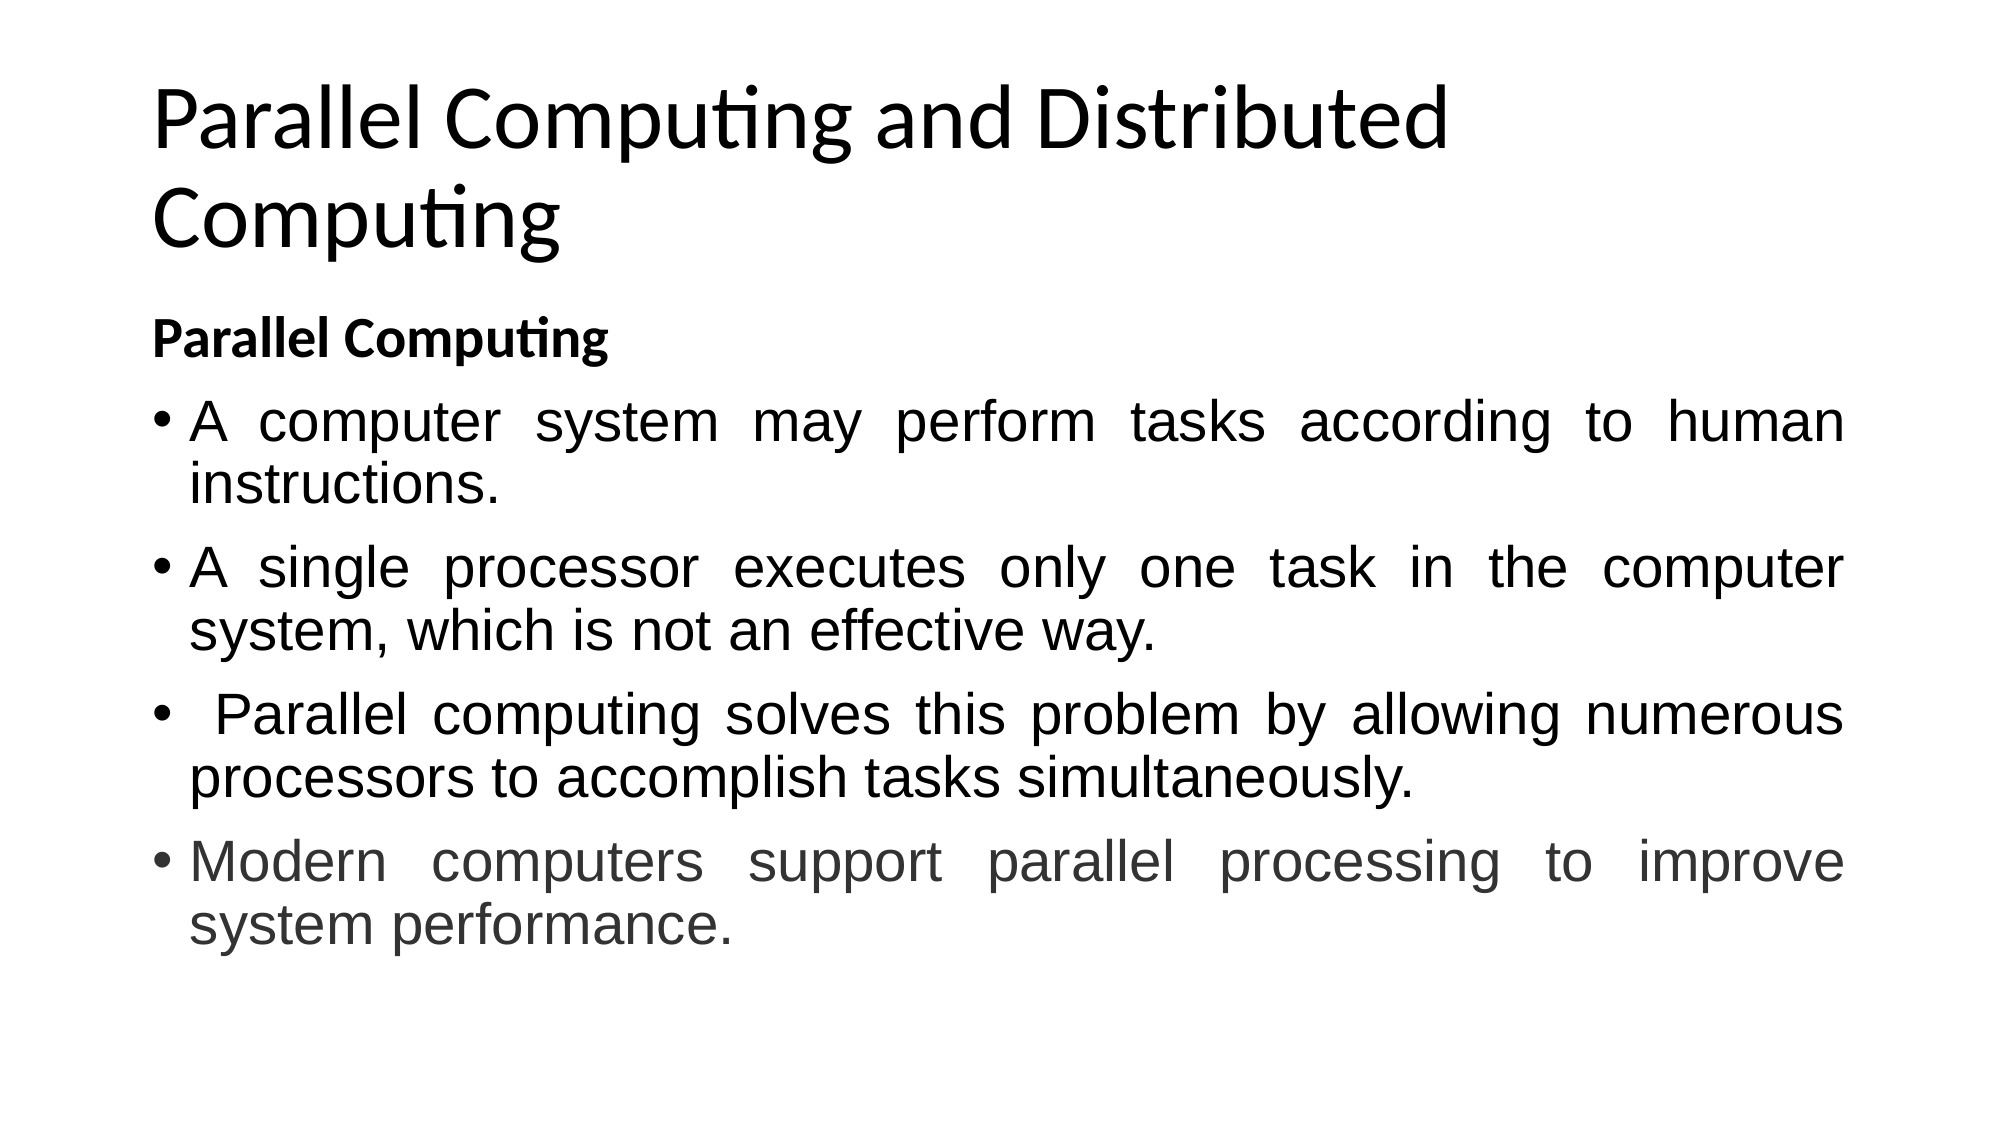

# Parallel Computing and Distributed Computing
Parallel Computing
A computer system may perform tasks according to human instructions.
A single processor executes only one task in the computer system, which is not an effective way.
 Parallel computing solves this problem by allowing numerous processors to accomplish tasks simultaneously.
Modern computers support parallel processing to improve system performance.